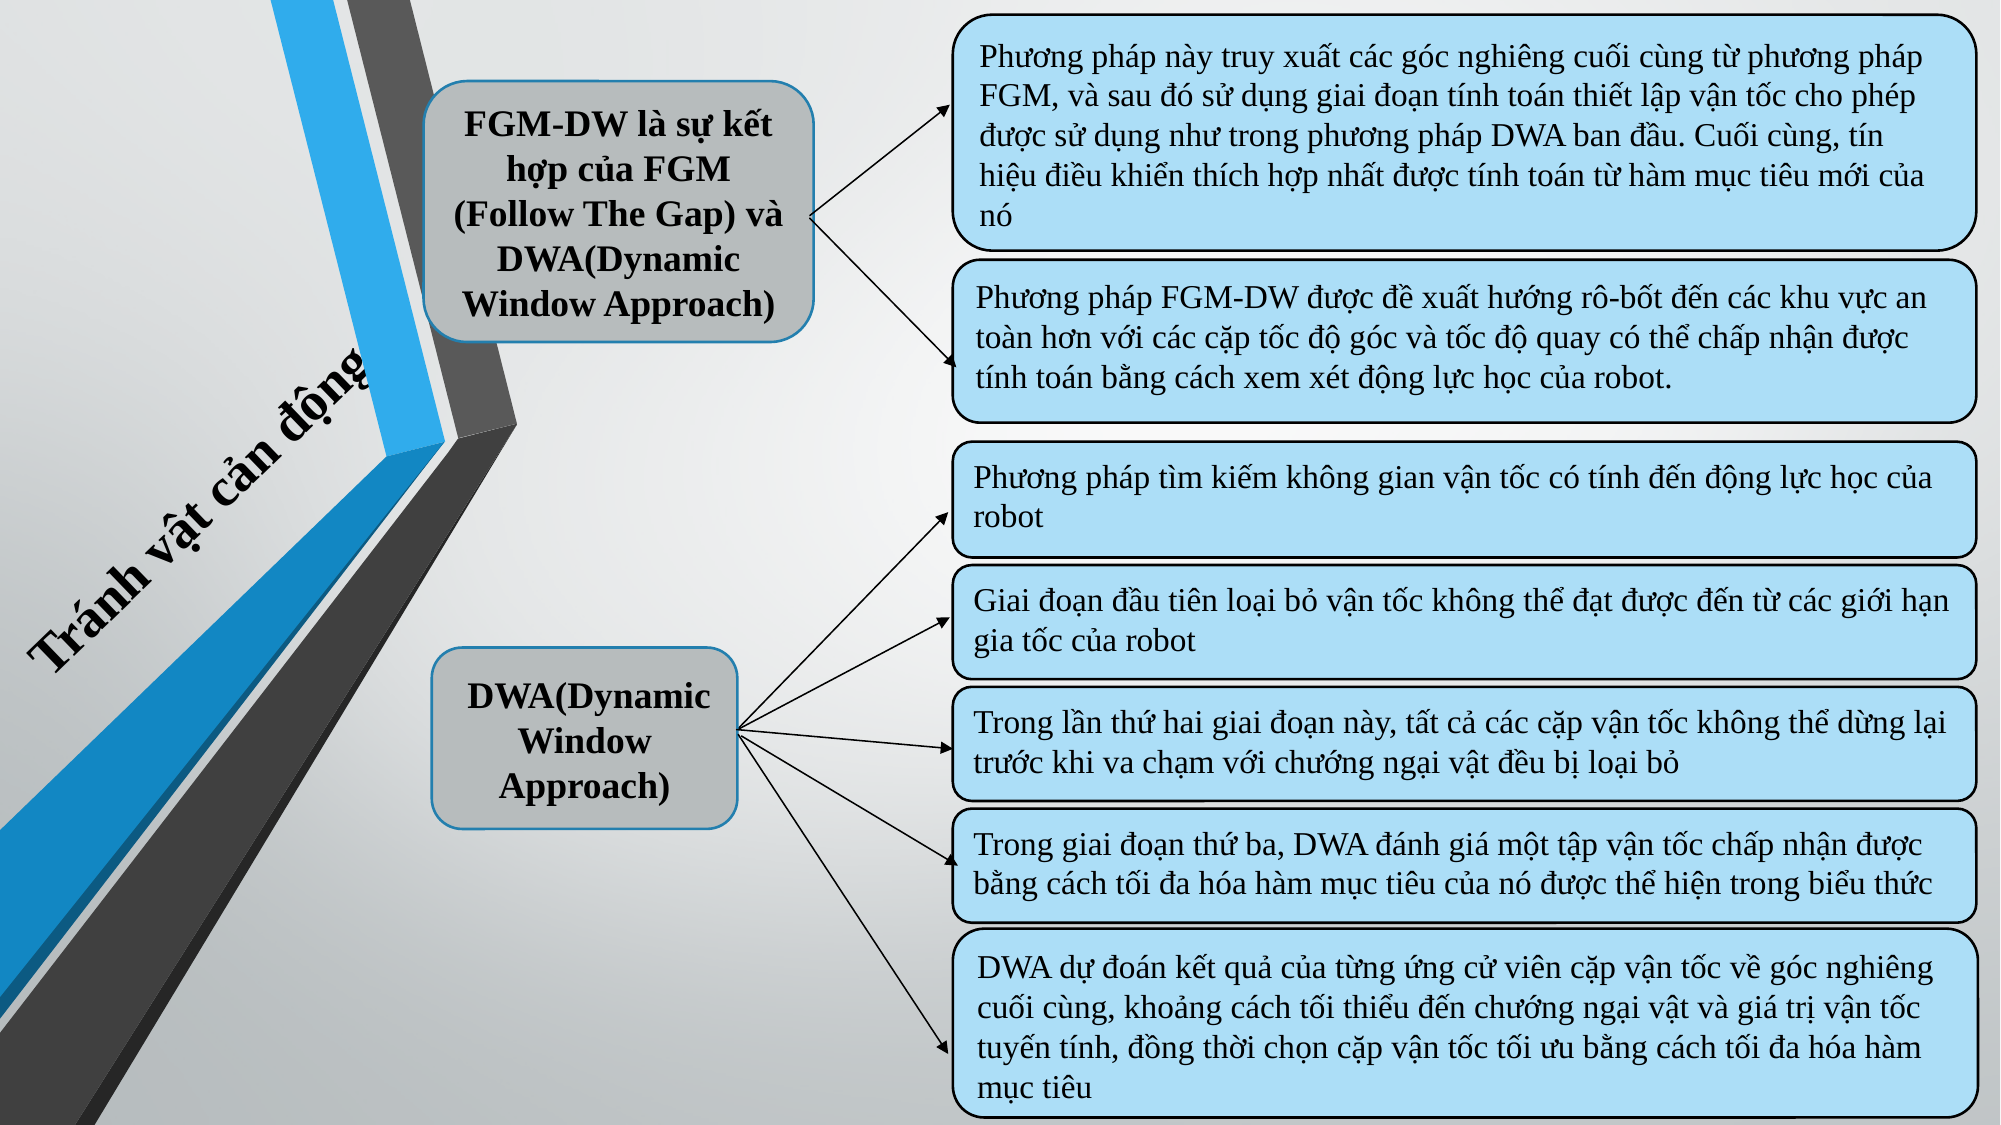

Phương pháp này truy xuất các góc nghiêng cuối cùng từ phương pháp FGM, và sau đó sử dụng giai đoạn tính toán thiết lập vận tốc cho phép được sử dụng như trong phương pháp DWA ban đầu. Cuối cùng, tín hiệu điều khiển thích hợp nhất được tính toán từ hàm mục tiêu mới của nó
FGM-DW là sự kết hợp của FGM (Follow The Gap) và DWA(Dynamic Window Approach)
Phương pháp FGM-DW được đề xuất hướng rô-bốt đến các khu vực an toàn hơn với các cặp tốc độ góc và tốc độ quay có thể chấp nhận được tính toán bằng cách xem xét động lực học của robot.

Phương pháp tìm kiếm không gian vận tốc có tính đến động lực học của robot

# Tránh vật cản động
Giai đoạn đầu tiên loại bỏ vận tốc không thể đạt được đến từ các giới hạn gia tốc của robot
 DWA(Dynamic Window Approach)
Trong lần thứ hai giai đoạn này, tất cả các cặp vận tốc không thể dừng lại trước khi va chạm với chướng ngại vật đều bị loại bỏ
Trong giai đoạn thứ ba, DWA đánh giá một tập vận tốc chấp nhận được bằng cách tối đa hóa hàm mục tiêu của nó được thể hiện trong biểu thức
DWA dự đoán kết quả của từng ứng cử viên cặp vận tốc về góc nghiêng cuối cùng, khoảng cách tối thiểu đến chướng ngại vật và giá trị vận tốc tuyến tính, đồng thời chọn cặp vận tốc tối ưu bằng cách tối đa hóa hàm mục tiêu